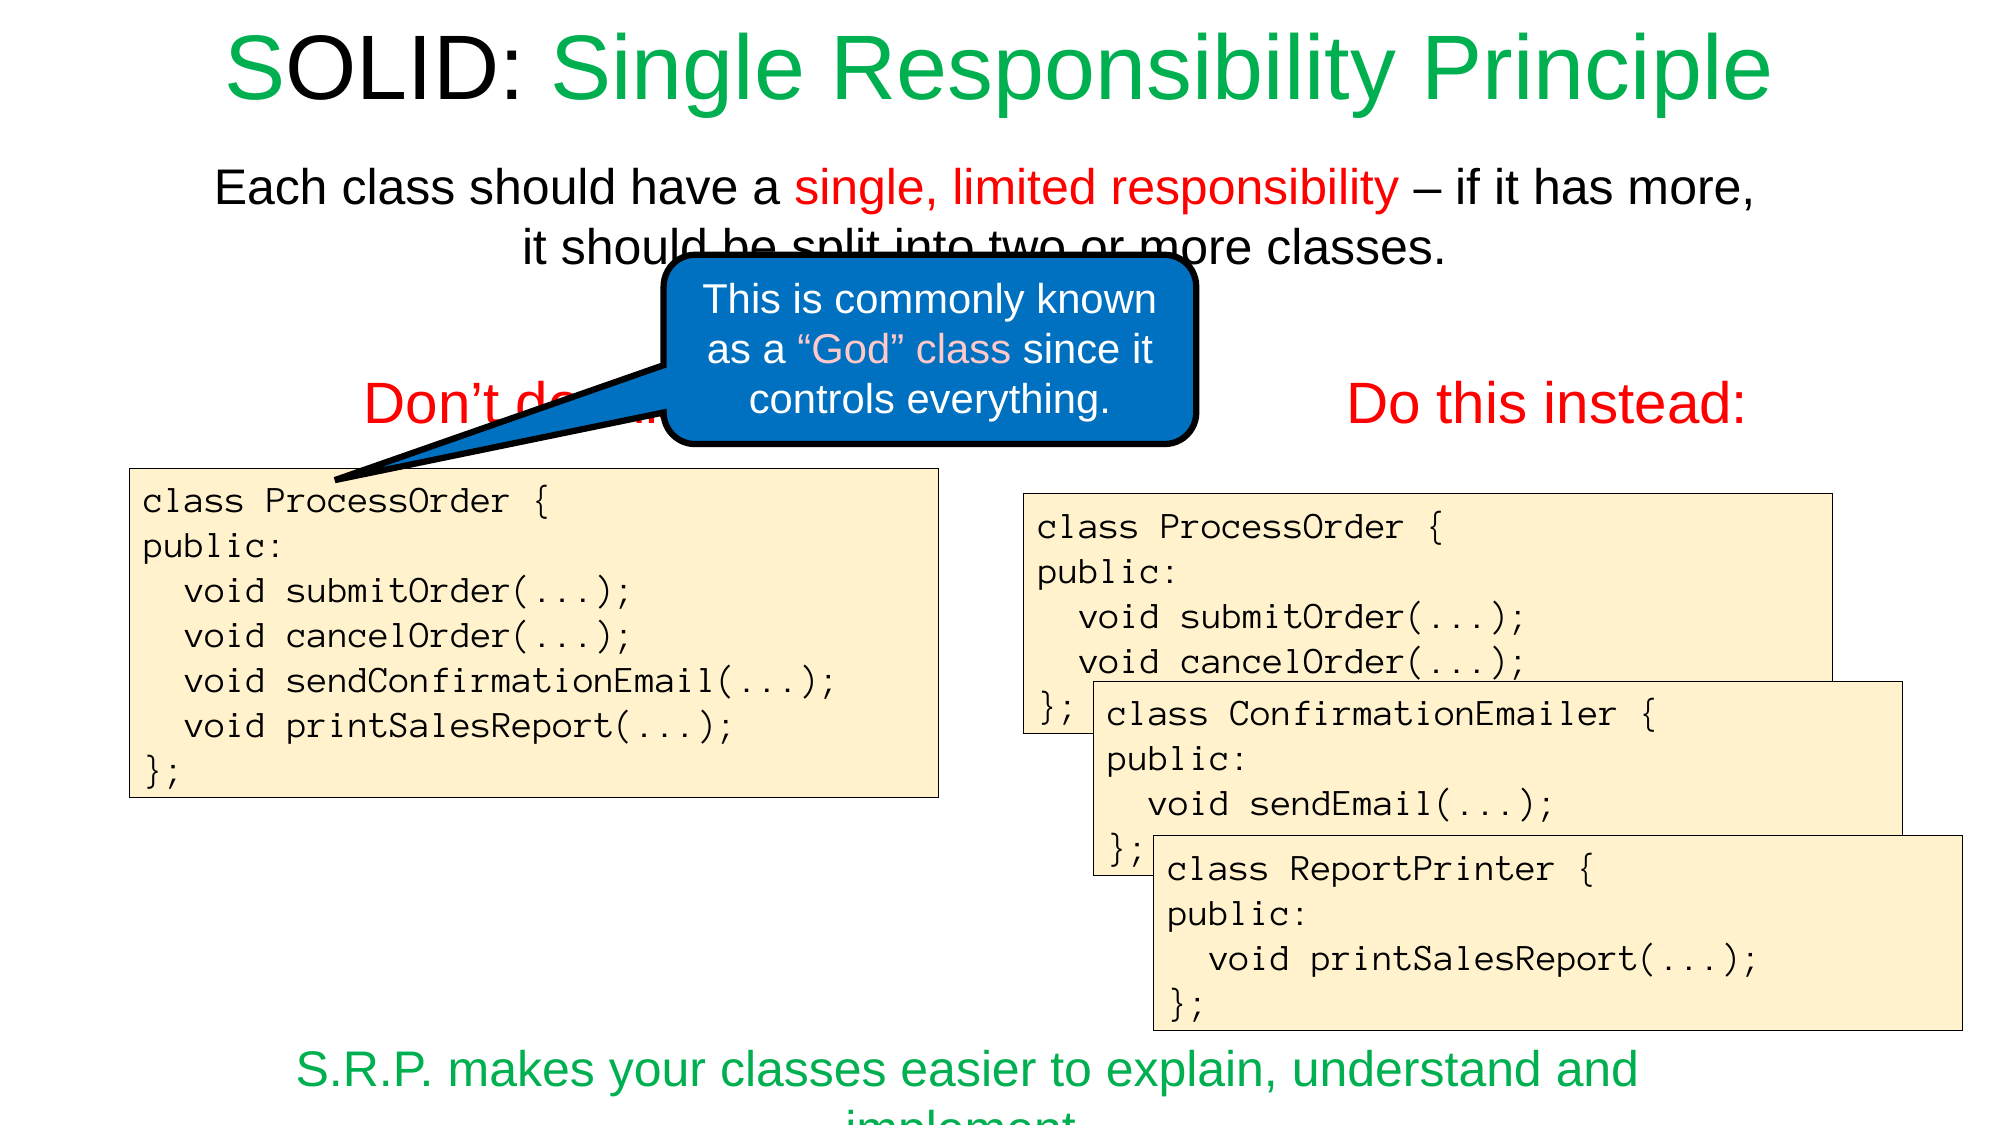

SOLID: Single Responsibility Principle
Each class should have a single, limited responsibility – if it has more, it should be split into two or more classes.

This is commonly known as a “God” class since it controls everything.
Don’t do this:
Do this instead:
class ProcessOrder {
public:
  void submitOrder(...);
  void cancelOrder(...);
  void sendConfirmationEmail(...);
  void printSalesReport(...);
};
class ProcessOrder {
public:
  void submitOrder(...);
  void cancelOrder(...);
};
class ConfirmationEmailer {
public:
  void sendEmail(...);
};
class ReportPrinter {
public:
  void printSalesReport(...);
};
S.R.P. makes your classes easier to explain, understand and implement.